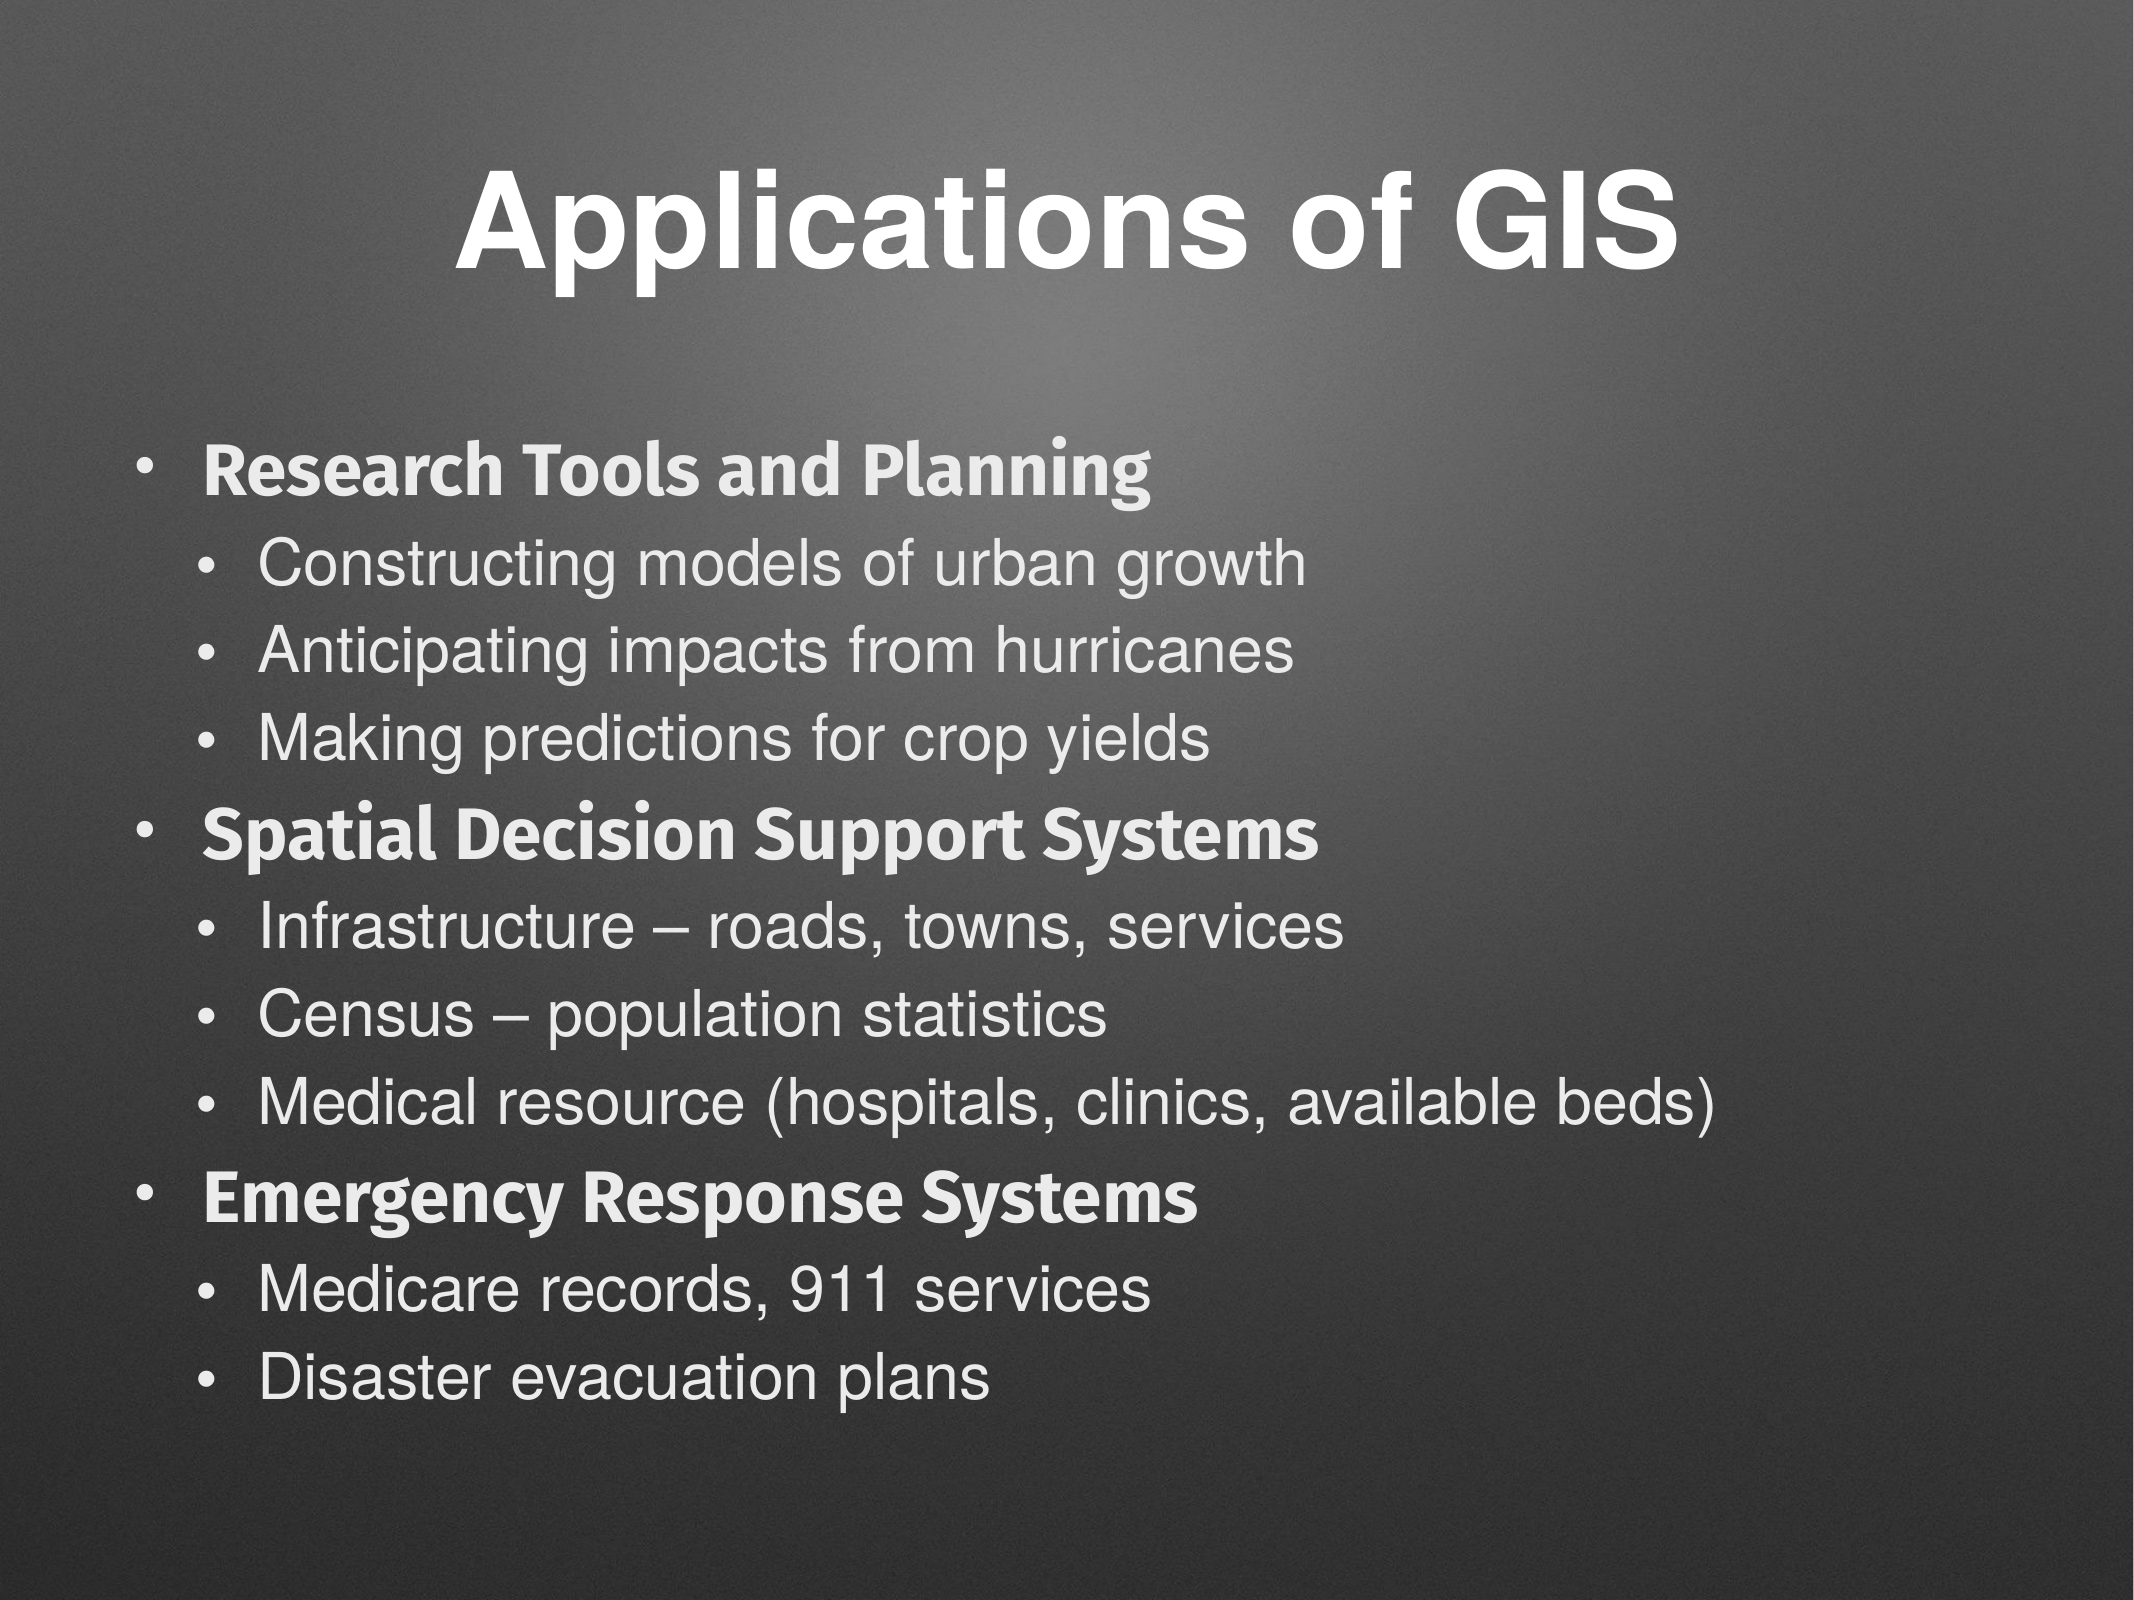

# Applications of GIS
Research Tools and Planning
Constructing models of urban growth
Anticipating impacts from hurricanes
Making predictions for crop yields
Spatial Decision Support Systems
Infrastructure – roads, towns, services
Census – population statistics
Medical resource (hospitals, clinics, available beds)
Emergency Response Systems
Medicare records, 911 services
Disaster evacuation plans